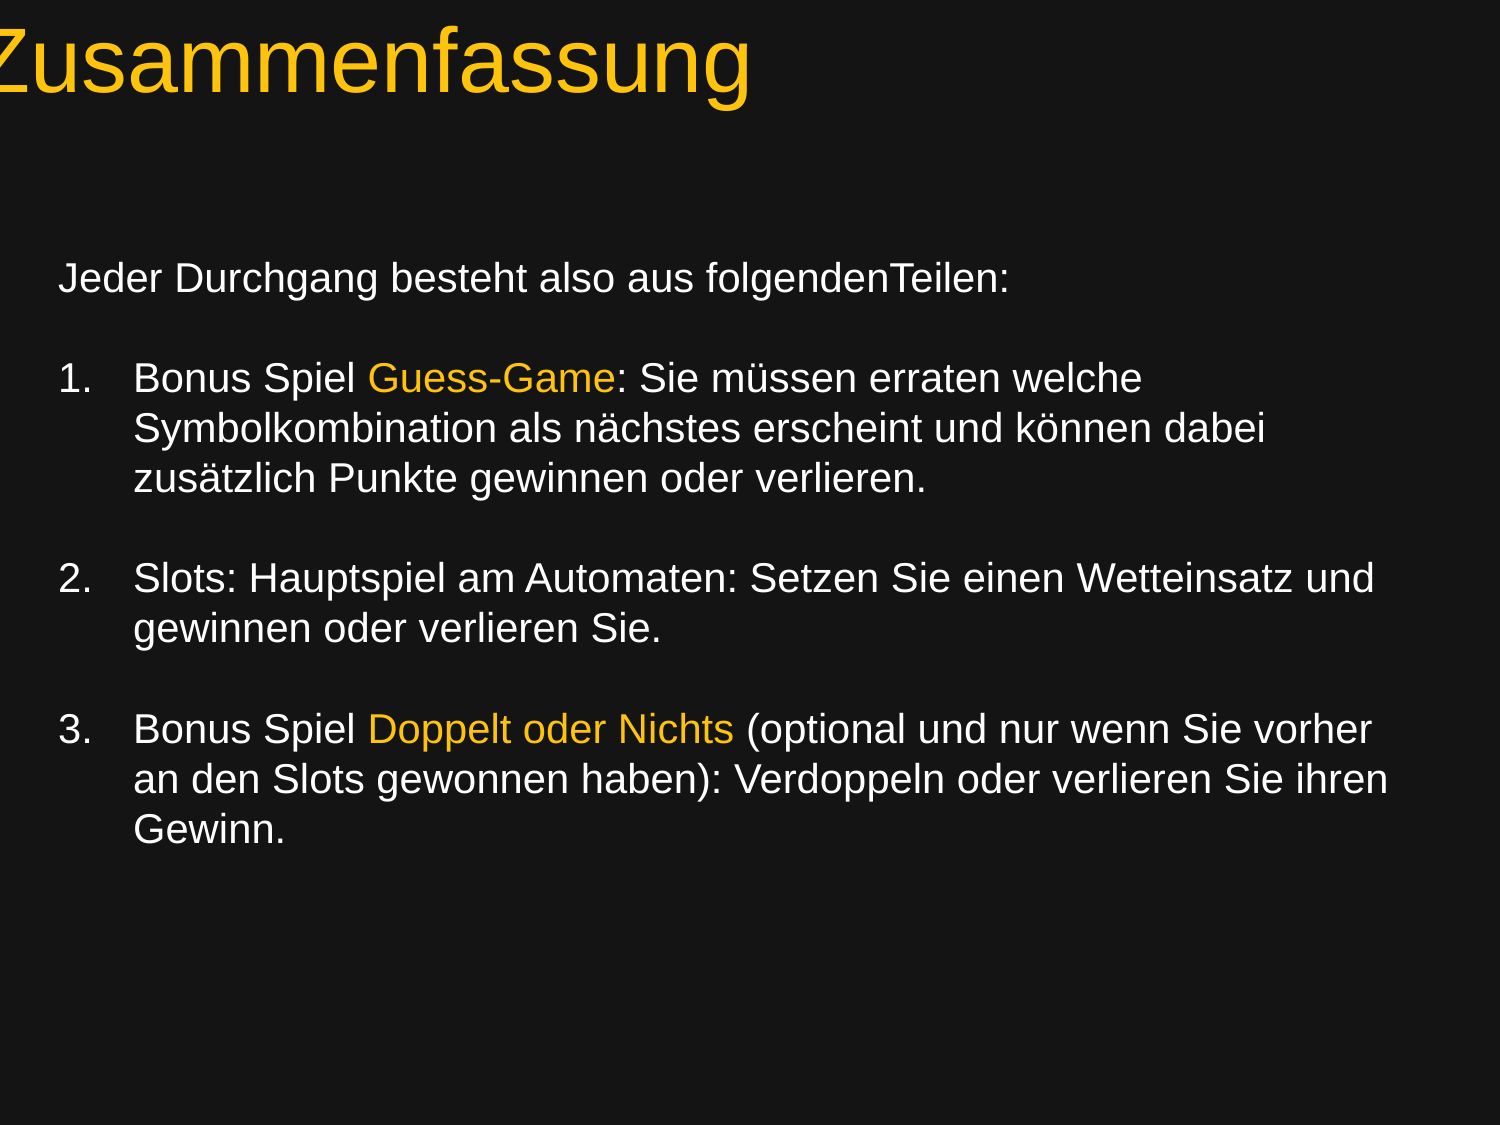

Zusammenfassung
Jeder Durchgang besteht also aus folgendenTeilen:

Bonus Spiel Guess-Game: Sie müssen erraten welche Symbolkombination als nächstes erscheint und können dabei zusätzlich Punkte gewinnen oder verlieren.

Slots: Hauptspiel am Automaten: Setzen Sie einen Wetteinsatz und gewinnen oder verlieren Sie.

Bonus Spiel Doppelt oder Nichts (optional und nur wenn Sie vorher an den Slots gewonnen haben): Verdoppeln oder verlieren Sie ihren Gewinn.